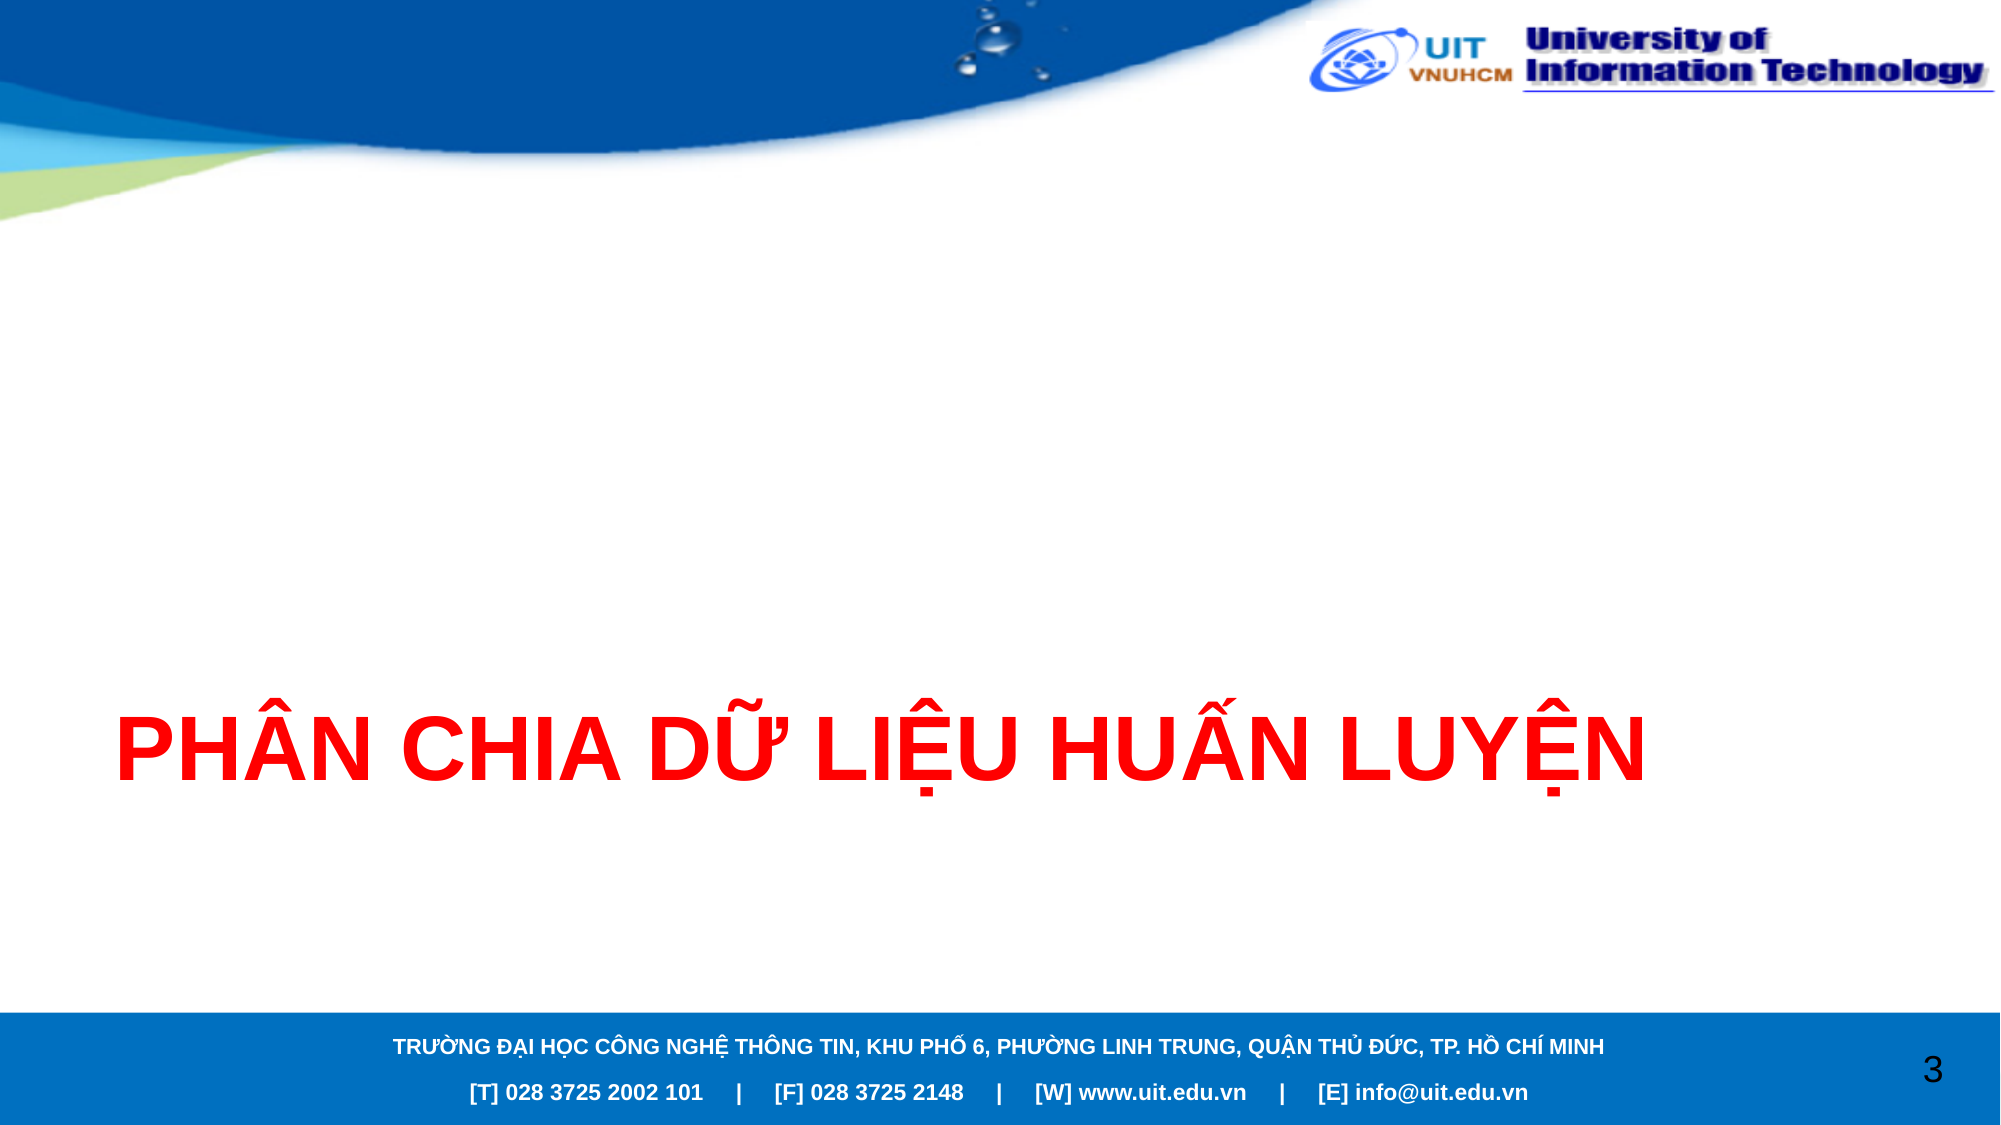

# PHÂN CHIA DỮ LIỆU HUẤN LUYỆN